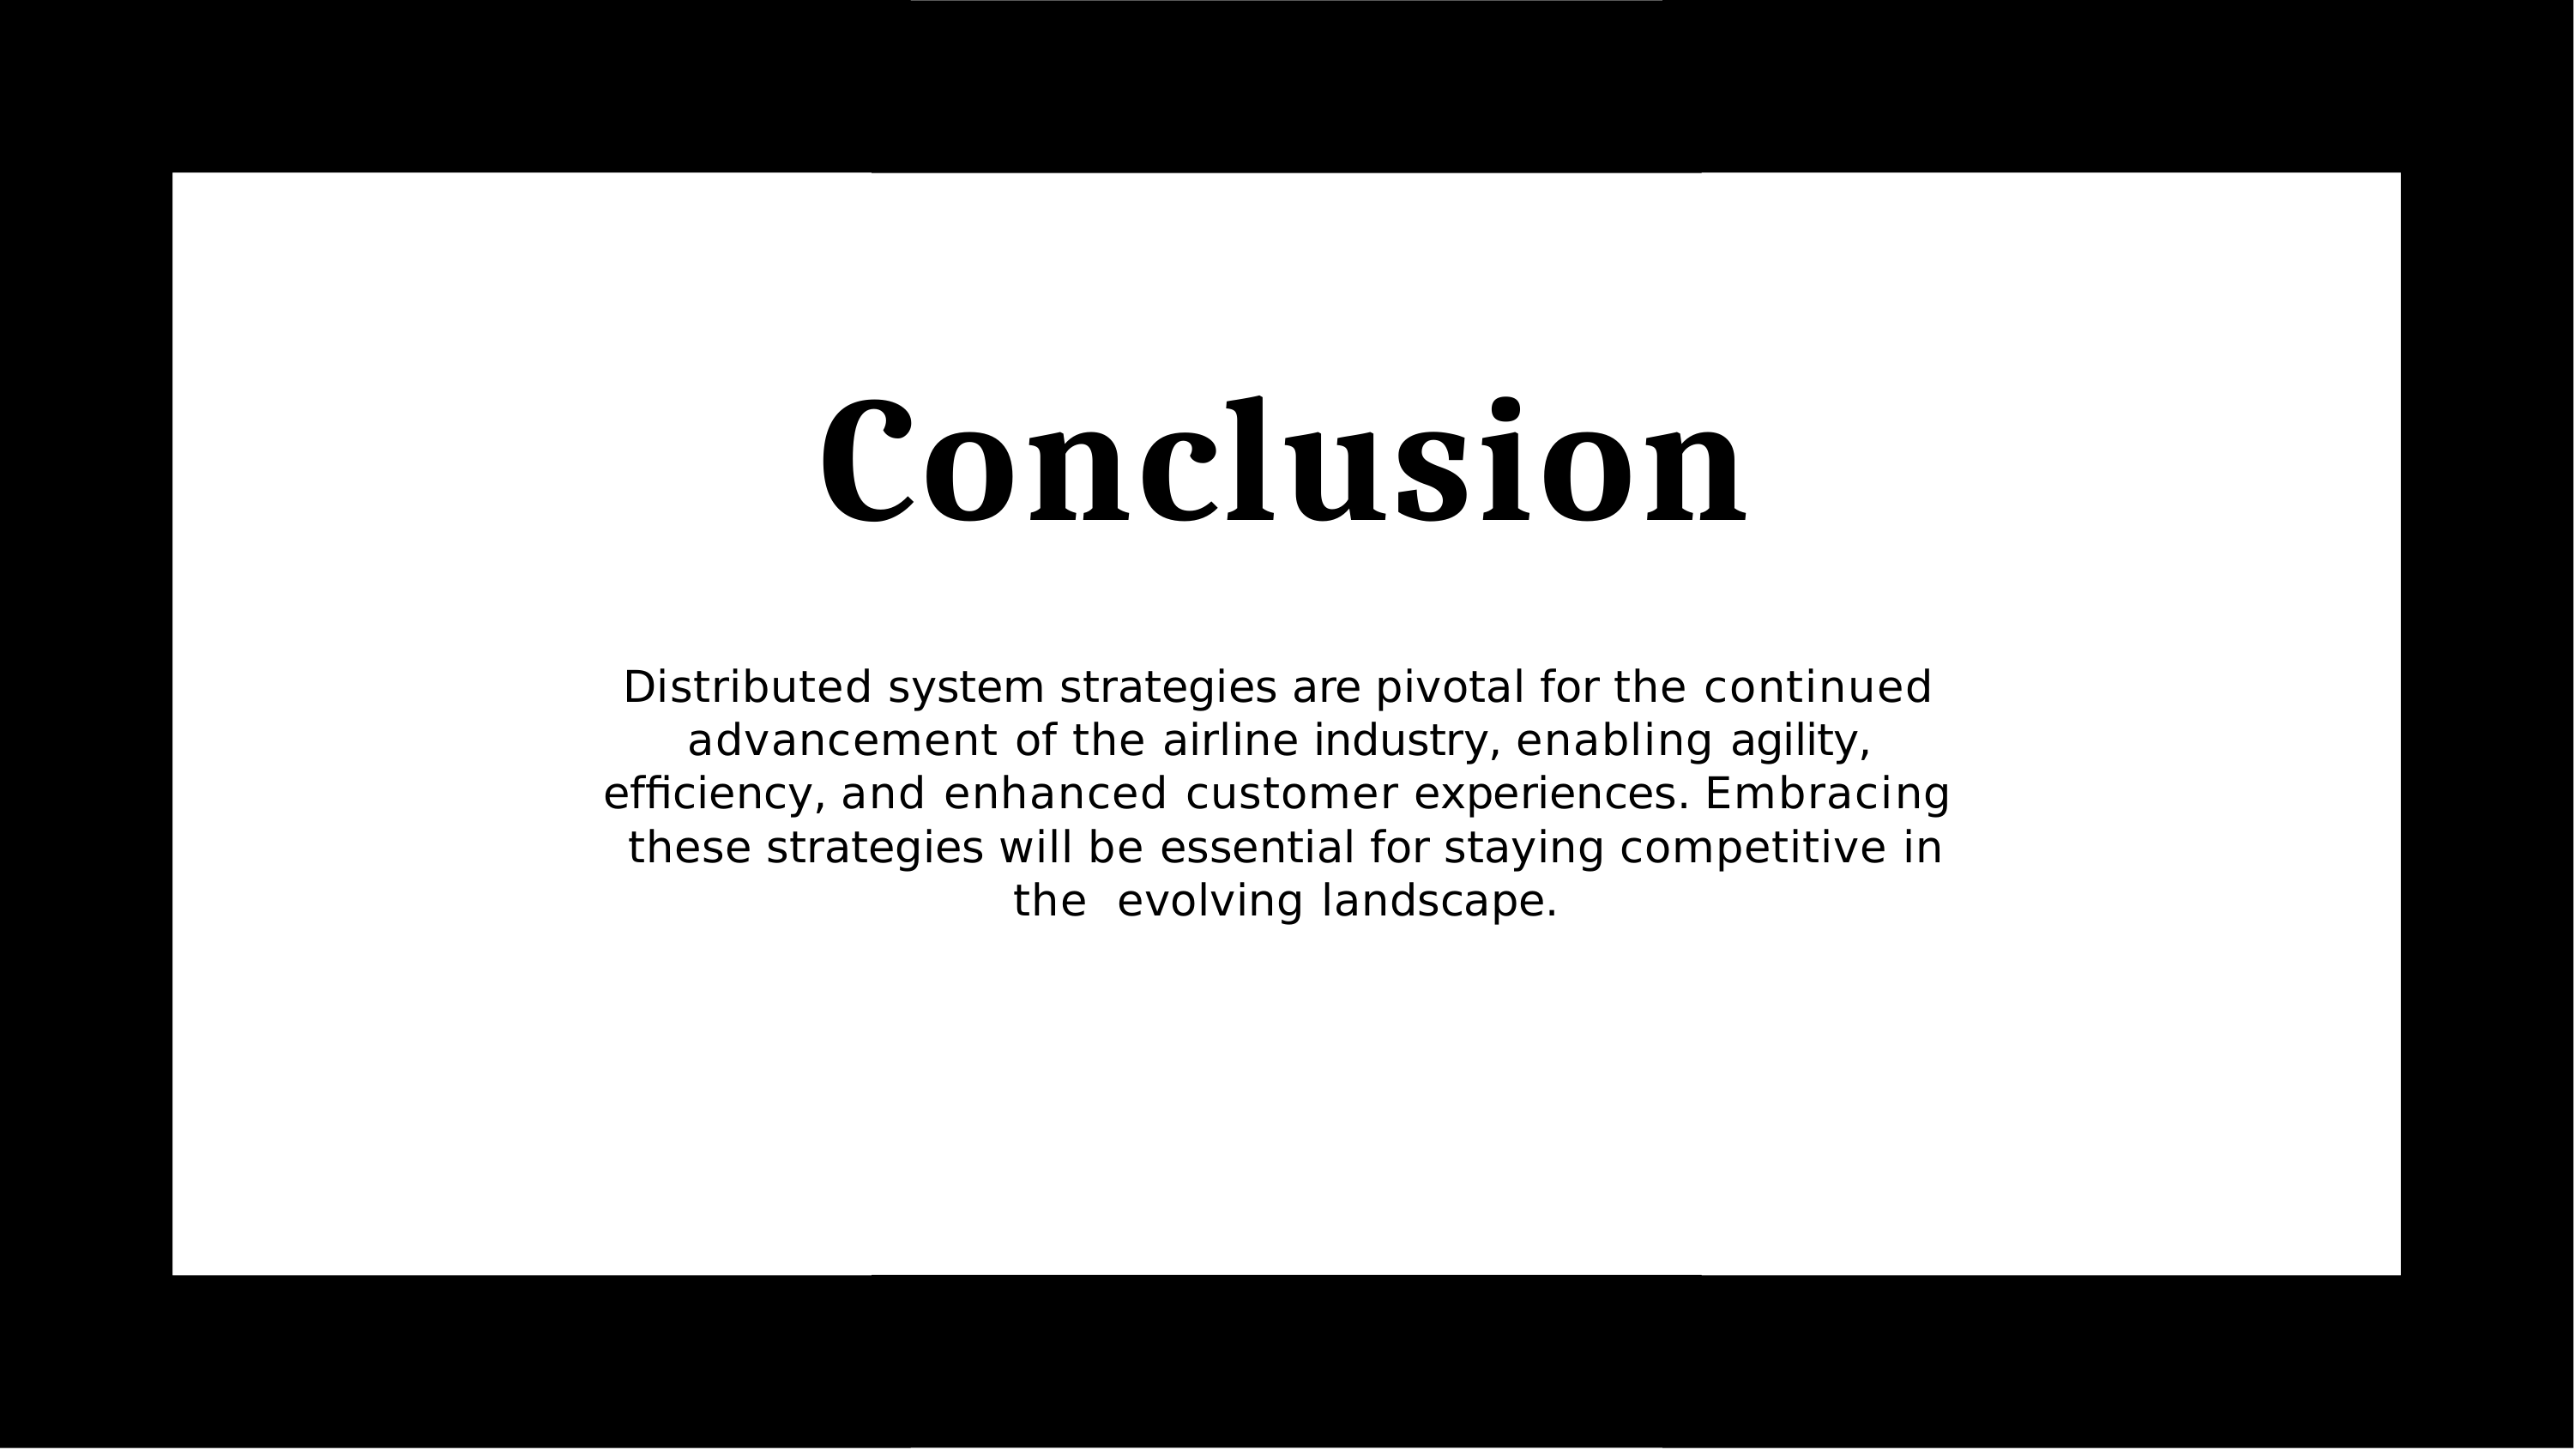

# Conclusion
Distributed system strategies are pivotal for the continued  advancement of the airline industry, enabling agility,  efﬁciency, and enhanced customer experiences. Embracing  these strategies will be essential for staying competitive in the  evolving landscape.